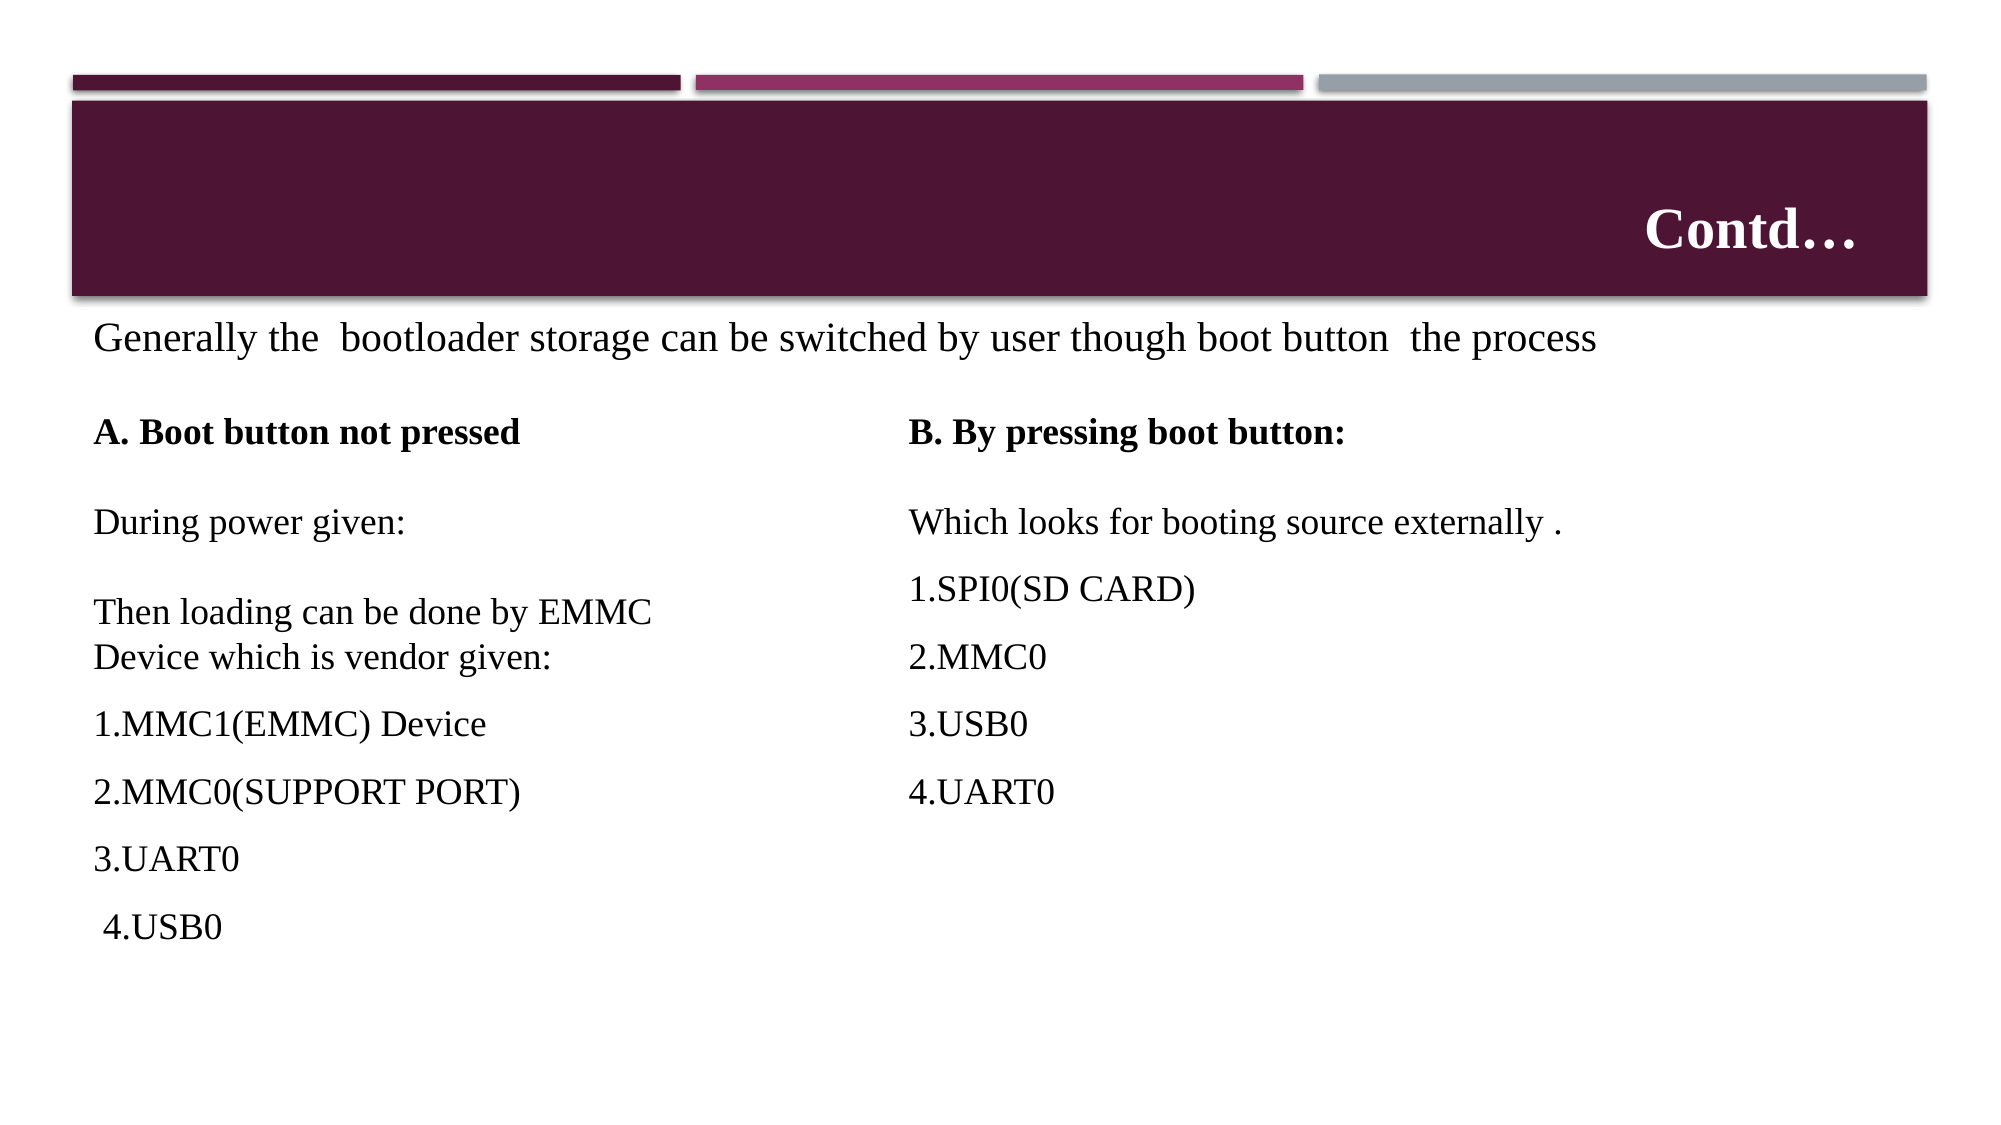

Contd…
Generally the  bootloader storage can be switched by user though boot button  the process
A. Boot button not pressed

During power given:
Then loading can be done by EMMC
Device which is vendor given:
1.MMC1(EMMC) Device
2.MMC0(SUPPORT PORT)
3.UART0
 4.USB0
B. By pressing boot button:

Which looks for booting source externally .
1.SPI0(SD CARD)
2.MMC0
3.USB0
4.UART0